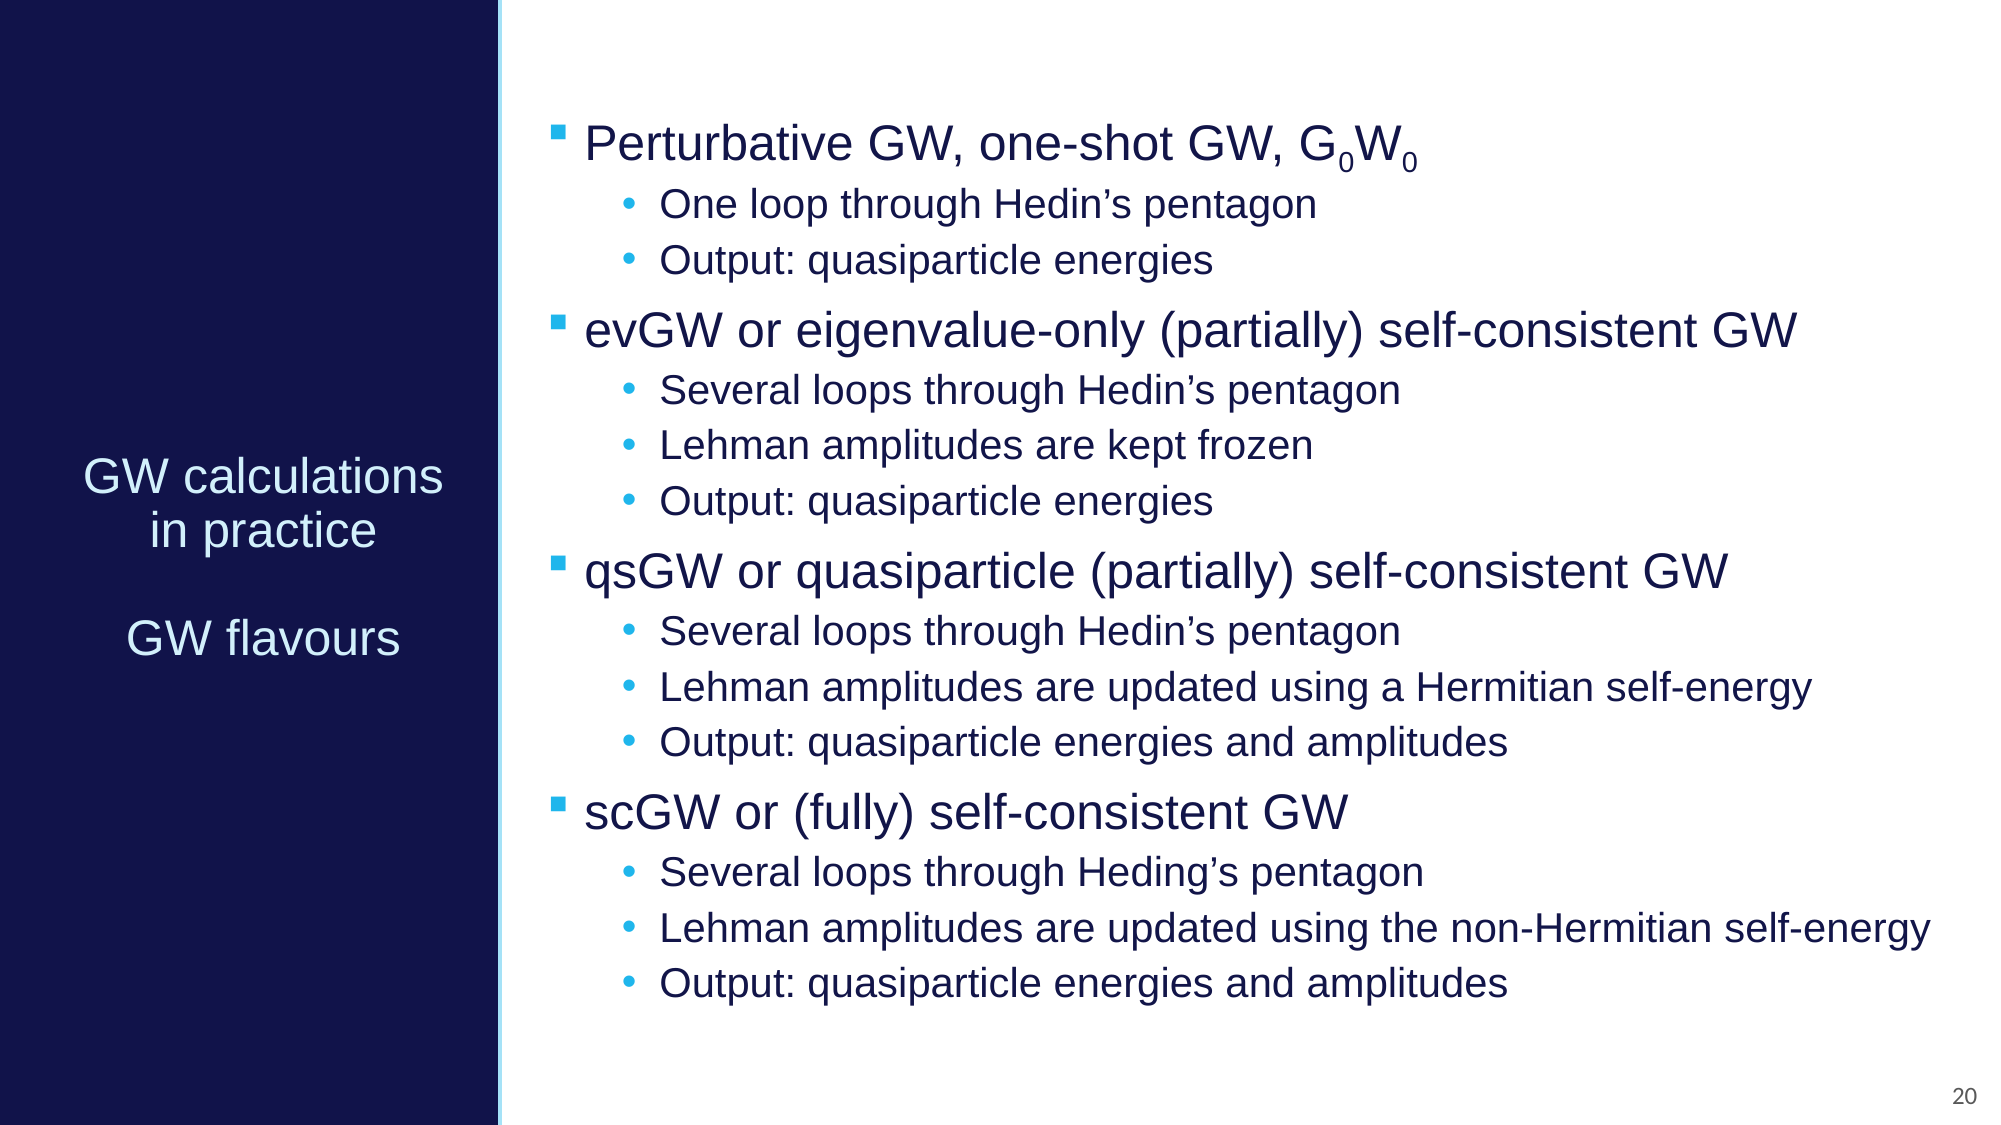

# GW calculations in practice GW flavours
Perturbative GW, one-shot GW, G0W0
One loop through Hedin’s pentagon
Output: quasiparticle energies
evGW or eigenvalue-only (partially) self-consistent GW
Several loops through Hedin’s pentagon
Lehman amplitudes are kept frozen
Output: quasiparticle energies
qsGW or quasiparticle (partially) self-consistent GW
Several loops through Hedin’s pentagon
Lehman amplitudes are updated using a Hermitian self-energy
Output: quasiparticle energies and amplitudes
scGW or (fully) self-consistent GW
Several loops through Heding’s pentagon
Lehman amplitudes are updated using the non-Hermitian self-energy
Output: quasiparticle energies and amplitudes
20